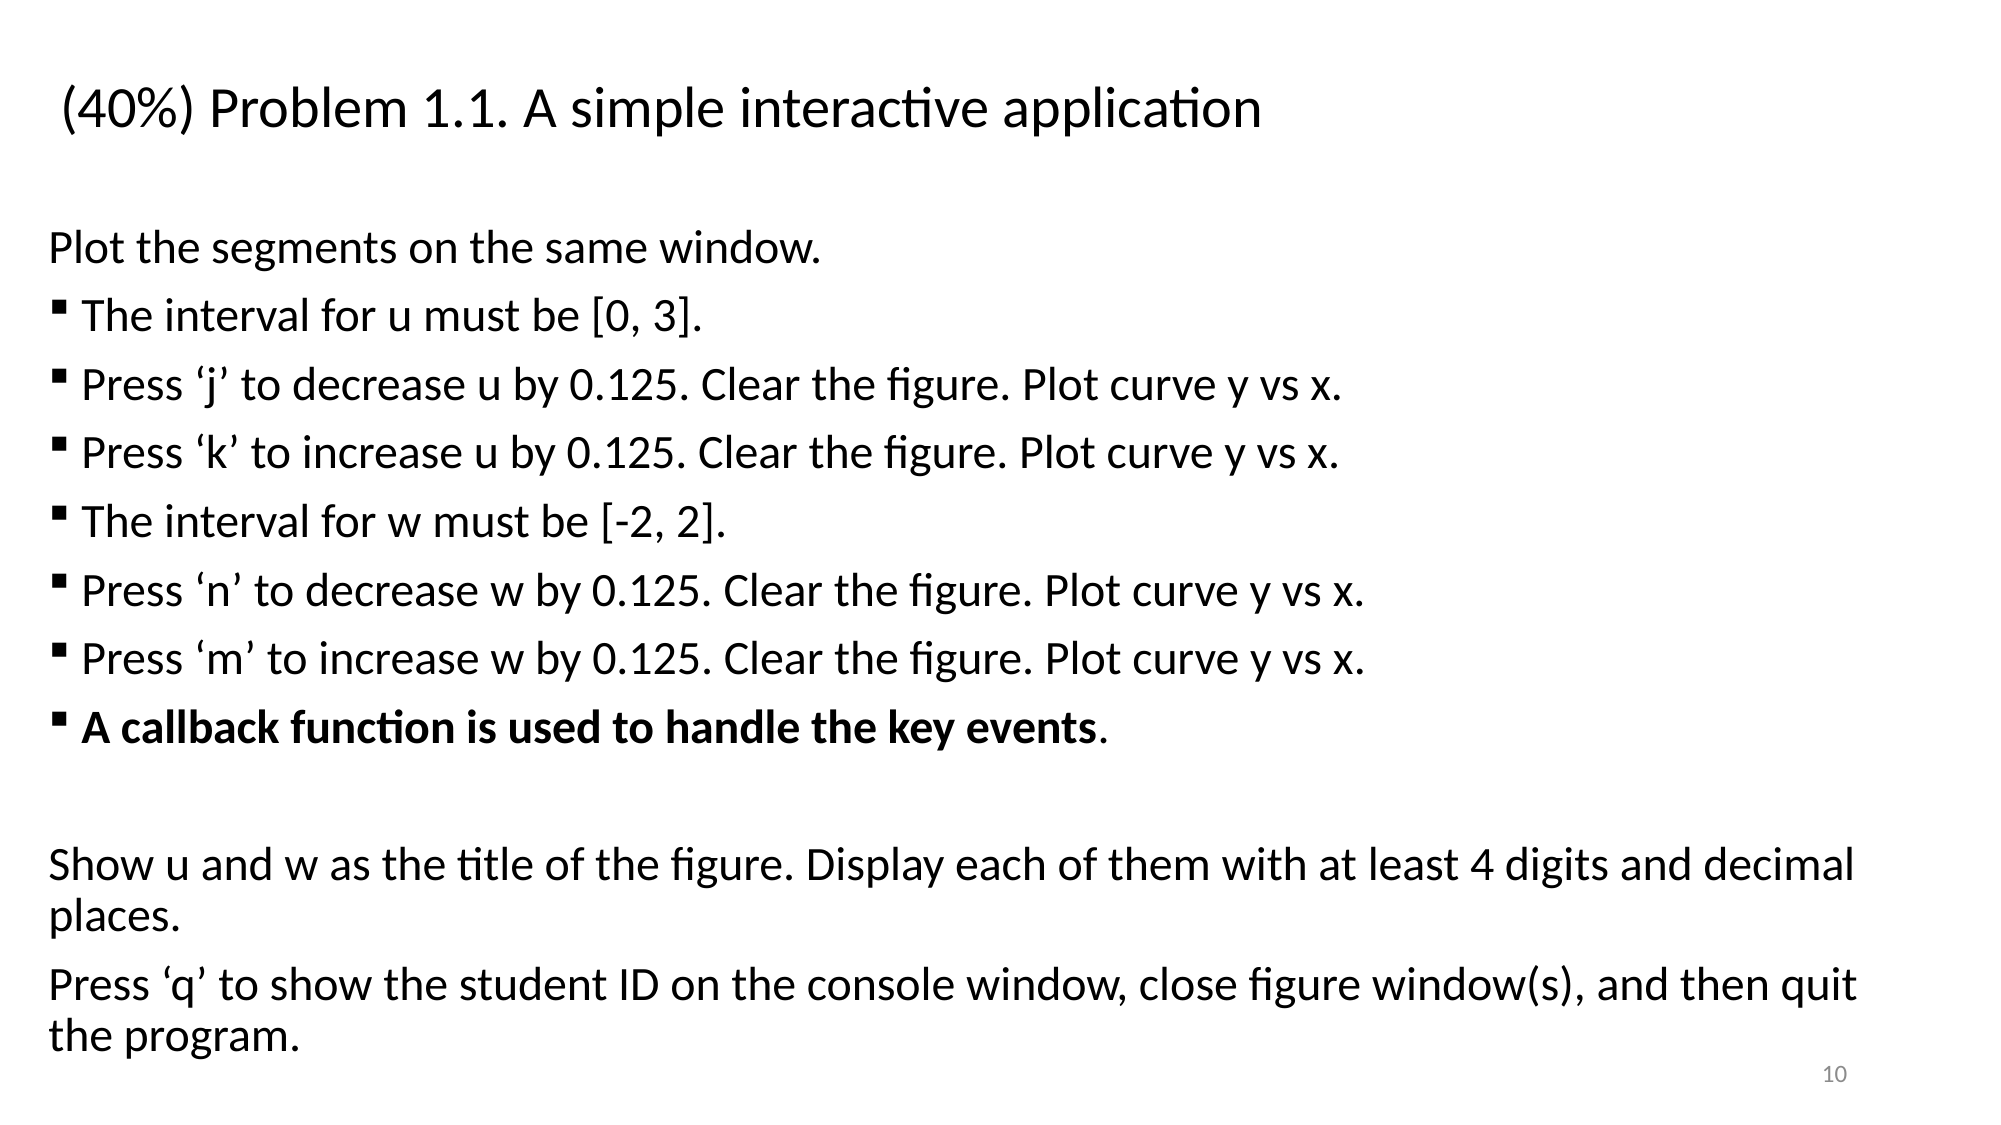

# (40%) Problem 1.1. A simple interactive application
Plot the segments on the same window.
The interval for u must be [0, 3].
Press ‘j’ to decrease u by 0.125. Clear the figure. Plot curve y vs x.
Press ‘k’ to increase u by 0.125. Clear the figure. Plot curve y vs x.
The interval for w must be [-2, 2].
Press ‘n’ to decrease w by 0.125. Clear the figure. Plot curve y vs x.
Press ‘m’ to increase w by 0.125. Clear the figure. Plot curve y vs x.
A callback function is used to handle the key events.

Show u and w as the title of the figure. Display each of them with at least 4 digits and decimal places.
Press ‘q’ to show the student ID on the console window, close figure window(s), and then quit the program.

10